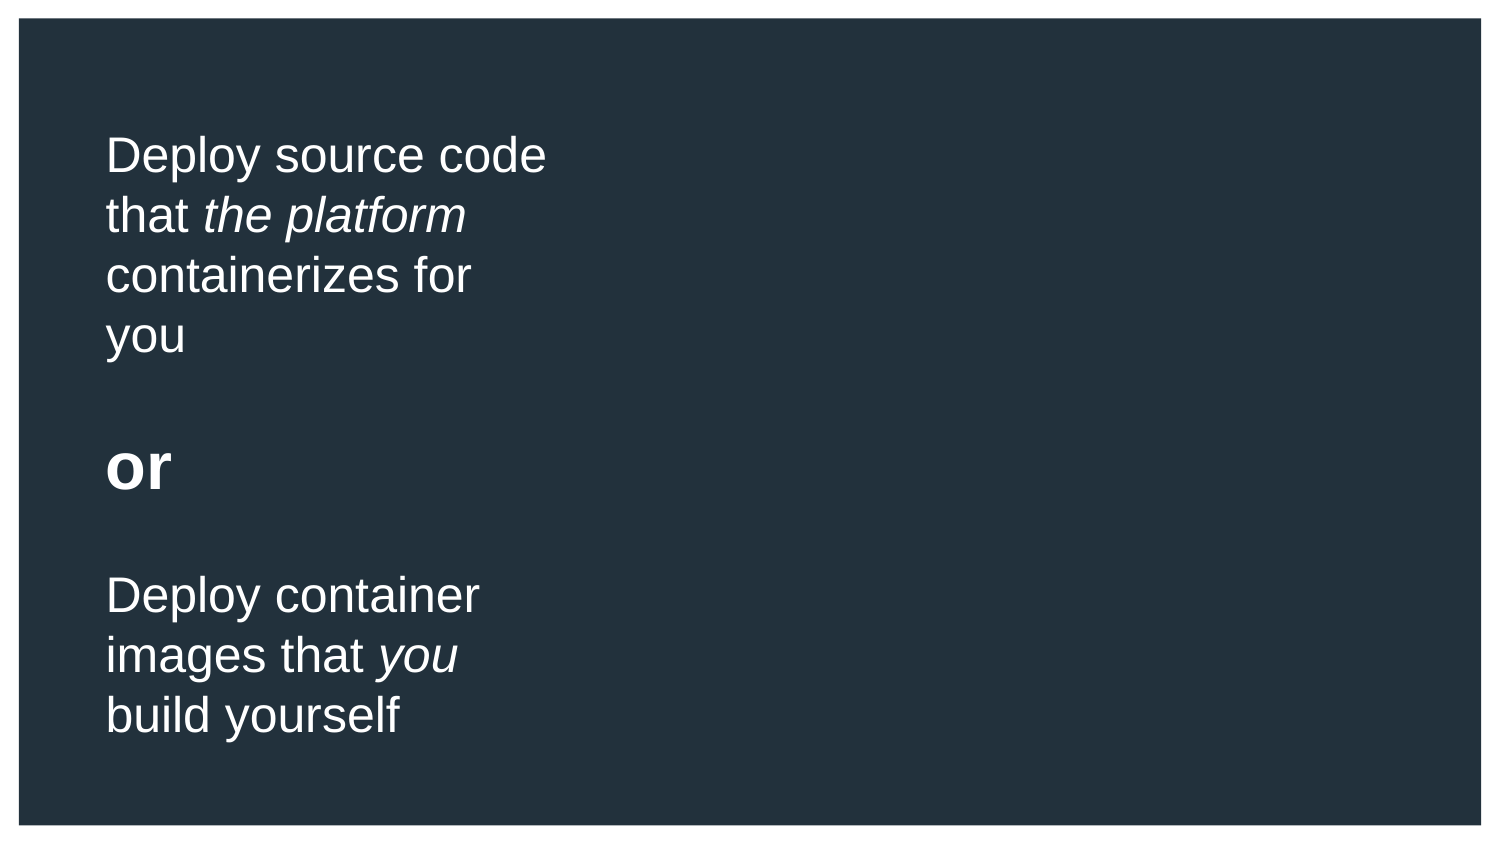

Deploy source code that the platform containerizes for you

or

Deploy container images that you build yourself